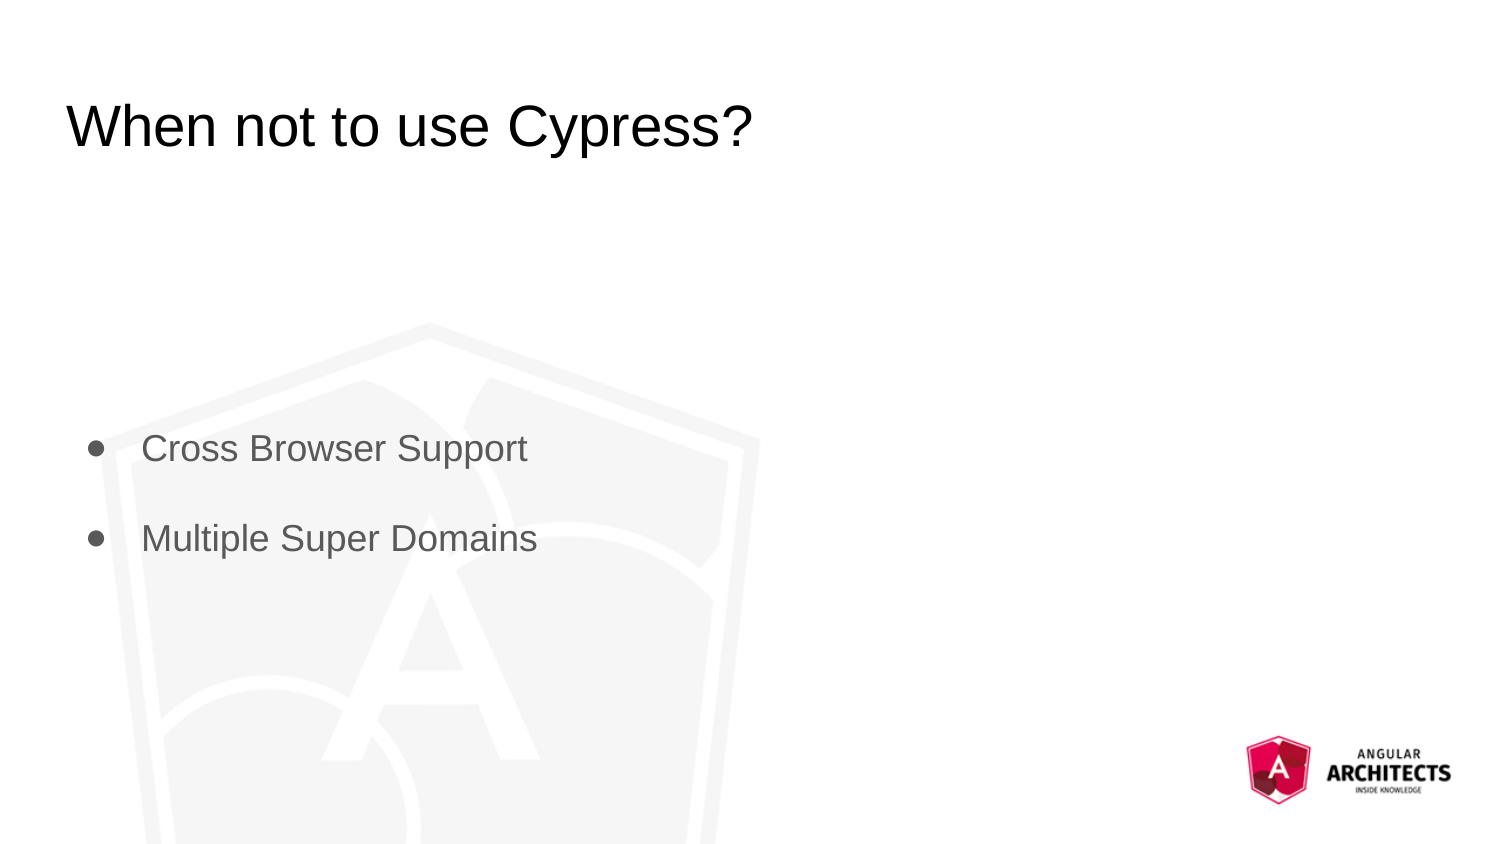

# When not to use Cypress?
Cross Browser Support
Multiple Super Domains